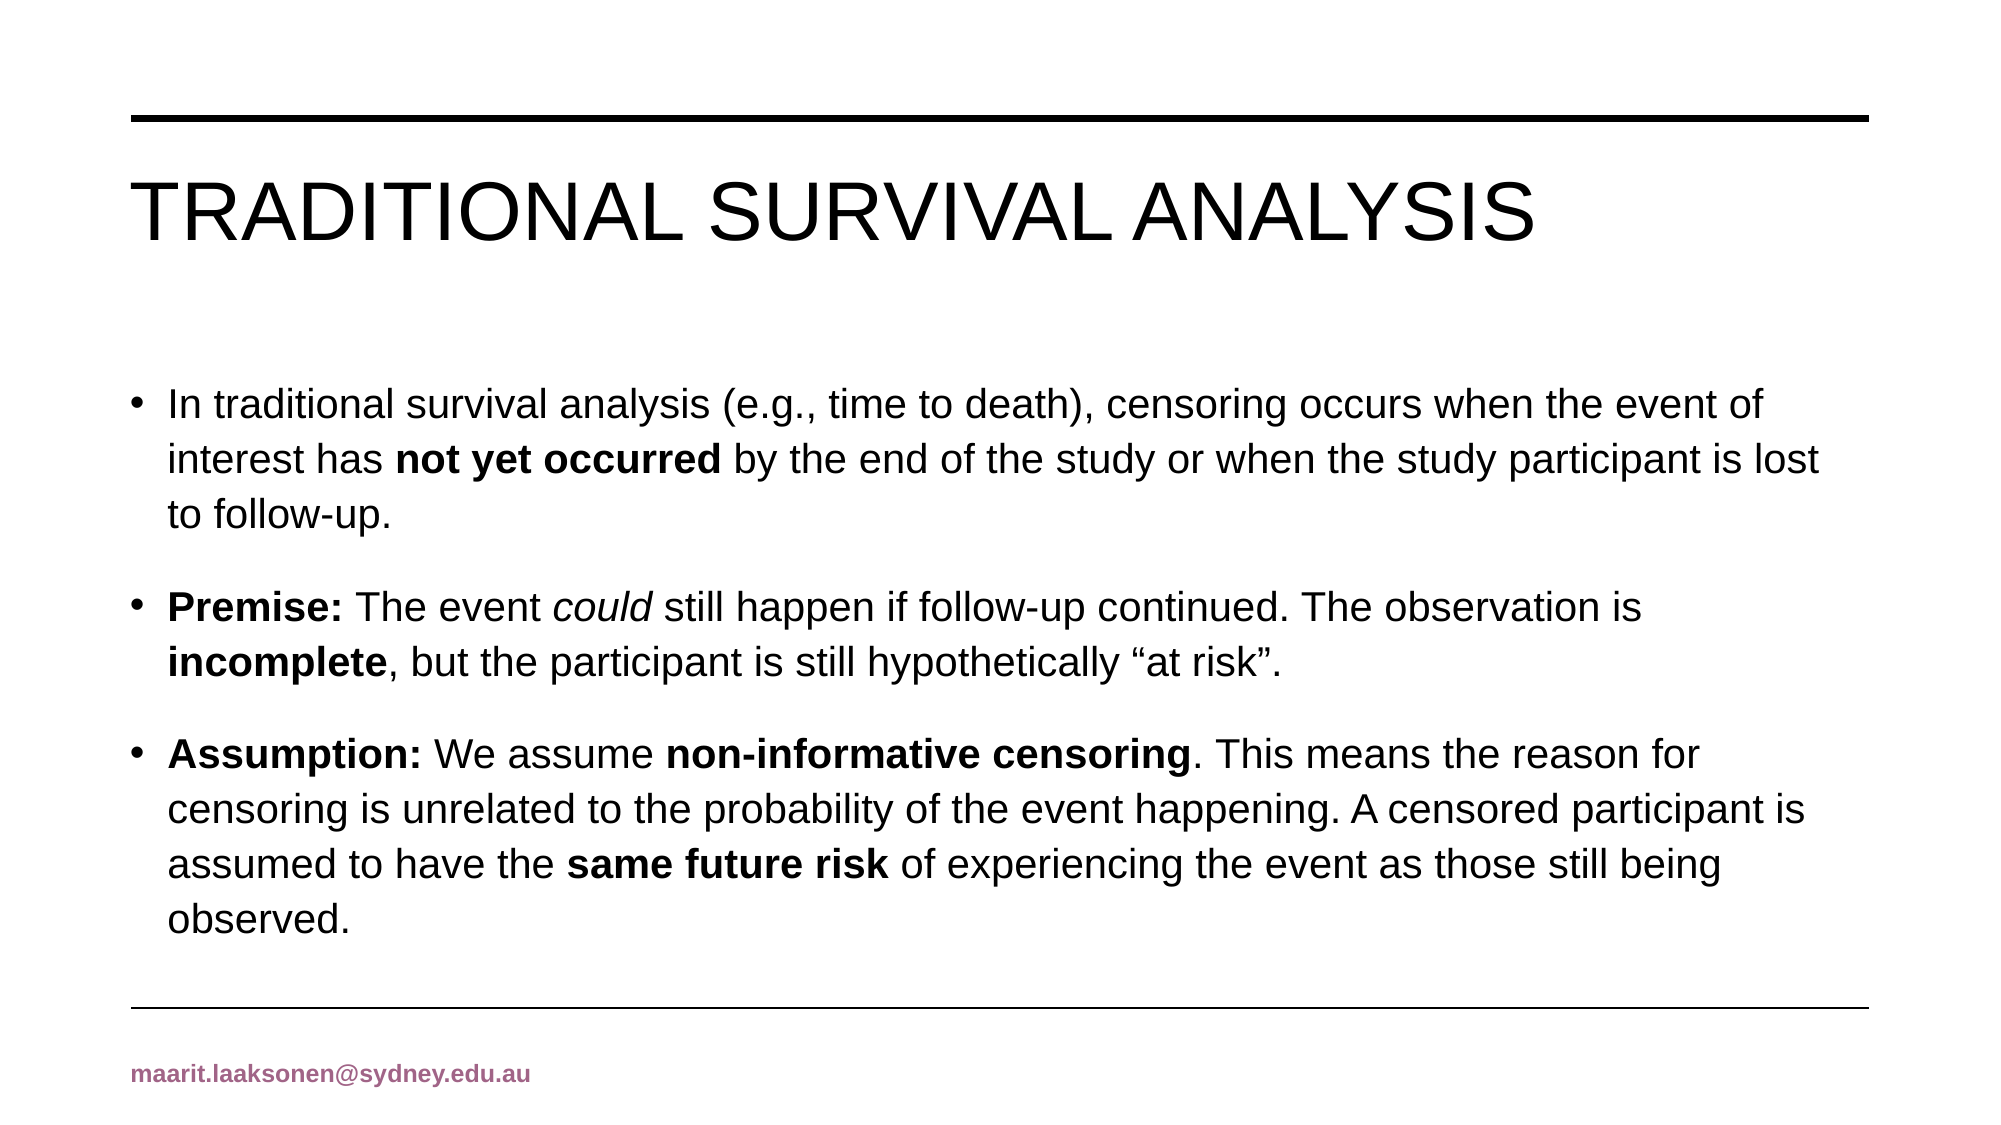

# Traditional survival analysis
In traditional survival analysis (e.g., time to death), censoring occurs when the event of interest has not yet occurred by the end of the study or when the study participant is lost to follow-up.
Premise: The event could still happen if follow-up continued. The observation is incomplete, but the participant is still hypothetically “at risk”.
Assumption: We assume non-informative censoring. This means the reason for censoring is unrelated to the probability of the event happening. A censored participant is assumed to have the same future risk of experiencing the event as those still being observed.

maarit.laaksonen@sydney.edu.au